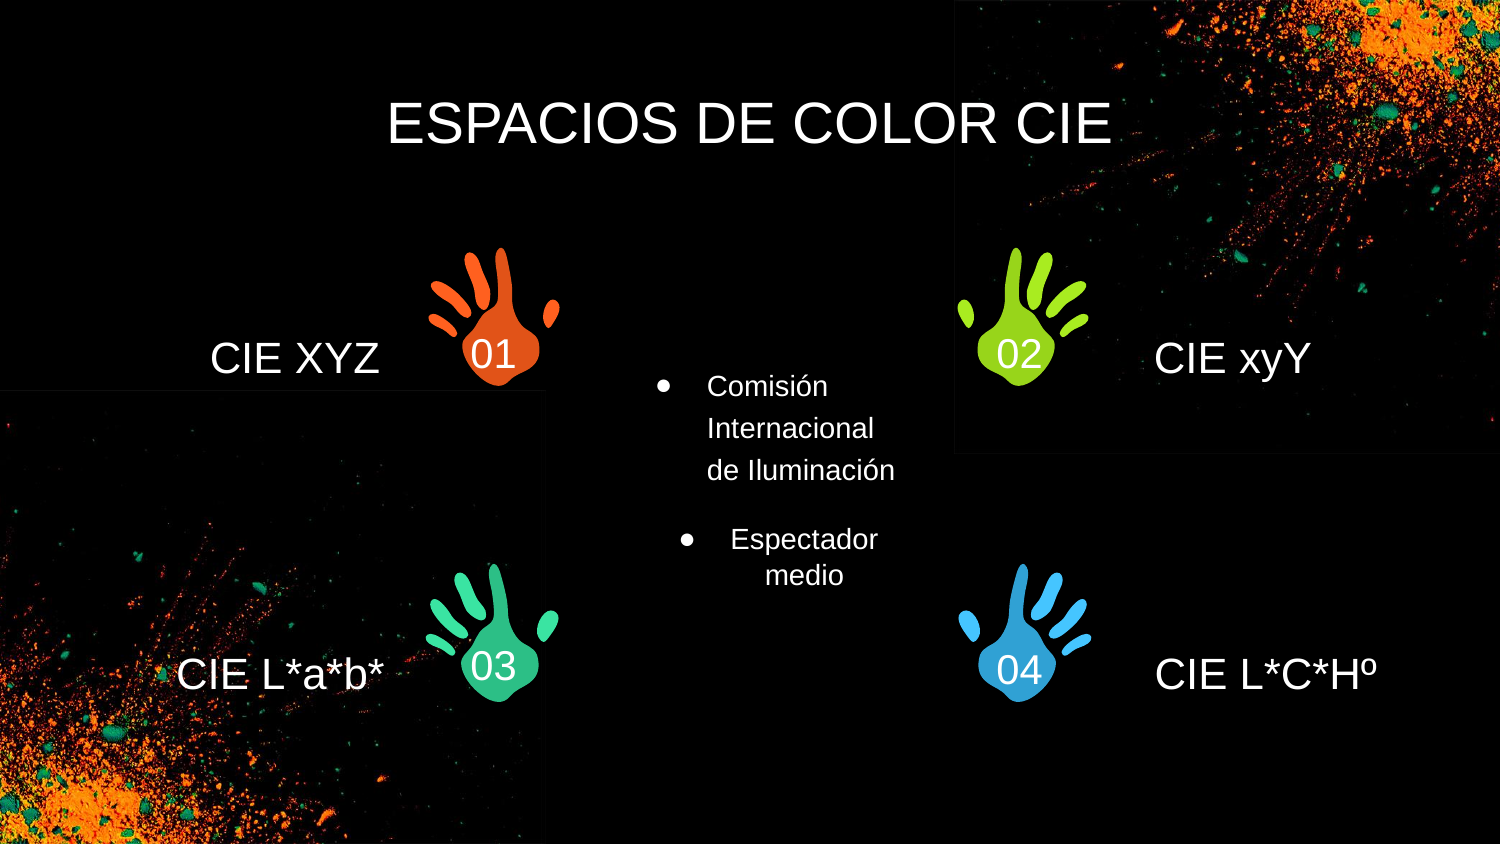

# ESPACIOS DE COLOR CIE

01
02
CIE XYZ
CIE xyY
Comisión Internacional de Iluminación

Espectador medio

03
04
CIE L*a*b*
CIE L*C*Hº